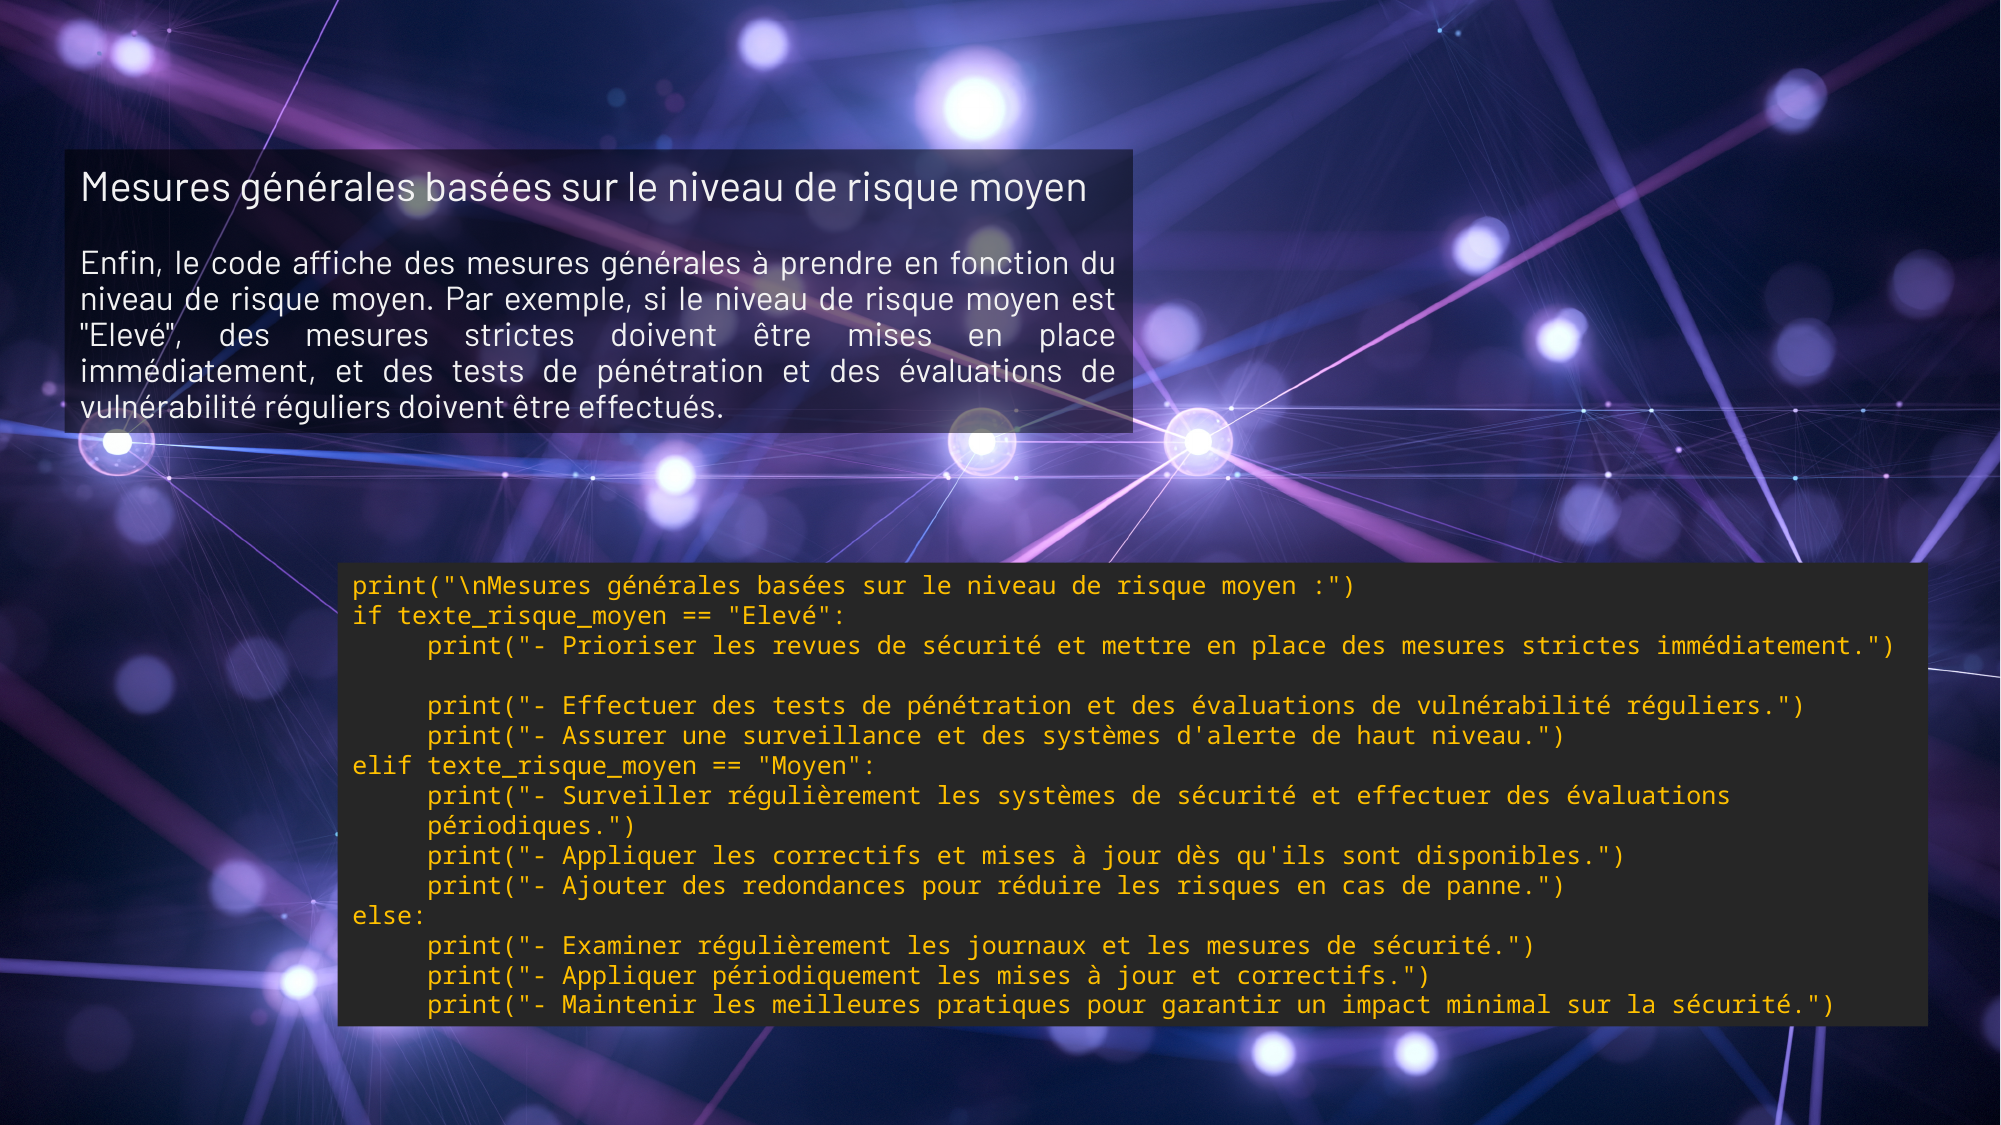

Mesures générales basées sur le niveau de risque moyen

Enfin, le code affiche des mesures générales à prendre en fonction du niveau de risque moyen. Par exemple, si le niveau de risque moyen est "Elevé", des mesures strictes doivent être mises en place immédiatement, et des tests de pénétration et des évaluations de vulnérabilité réguliers doivent être effectués.
print("\nMesures générales basées sur le niveau de risque moyen :")
if texte_risque_moyen == "Elevé":
print("- Prioriser les revues de sécurité et mettre en place des mesures strictes immédiatement.")
print("- Effectuer des tests de pénétration et des évaluations de vulnérabilité réguliers.")
print("- Assurer une surveillance et des systèmes d'alerte de haut niveau.")
elif texte_risque_moyen == "Moyen":
print("- Surveiller régulièrement les systèmes de sécurité et effectuer des évaluations périodiques.")
print("- Appliquer les correctifs et mises à jour dès qu'ils sont disponibles.")
print("- Ajouter des redondances pour réduire les risques en cas de panne.")
else:
print("- Examiner régulièrement les journaux et les mesures de sécurité.")
print("- Appliquer périodiquement les mises à jour et correctifs.")
print("- Maintenir les meilleures pratiques pour garantir un impact minimal sur la sécurité.")